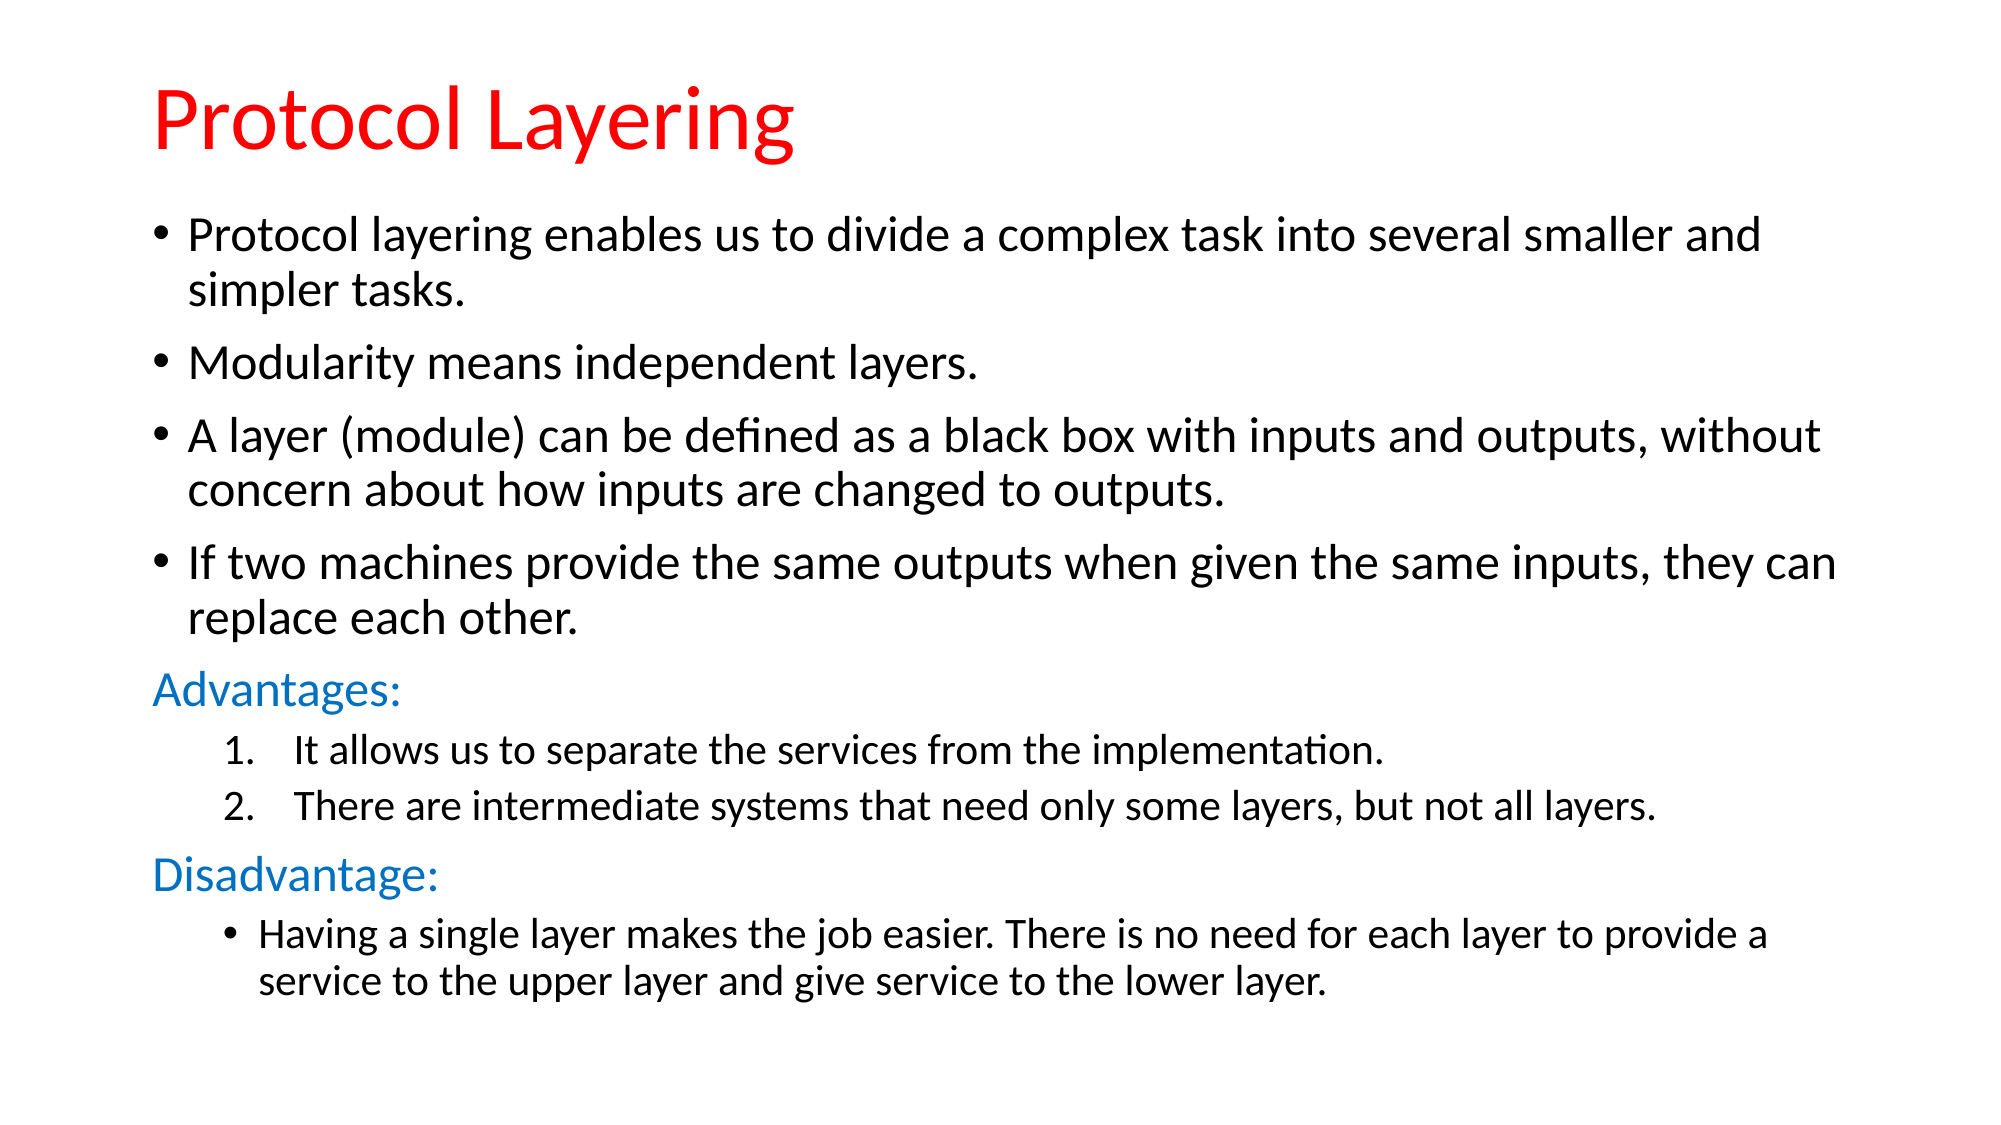

# Protocol Layering
Protocol layering enables us to divide a complex task into several smaller and simpler tasks.
Modularity means independent layers.
A layer (module) can be defined as a black box with inputs and outputs, without concern about how inputs are changed to outputs.
If two machines provide the same outputs when given the same inputs, they can replace each other.
Advantages:
It allows us to separate the services from the implementation.
There are intermediate systems that need only some layers, but not all layers.
Disadvantage:
Having a single layer makes the job easier. There is no need for each layer to provide a service to the upper layer and give service to the lower layer.